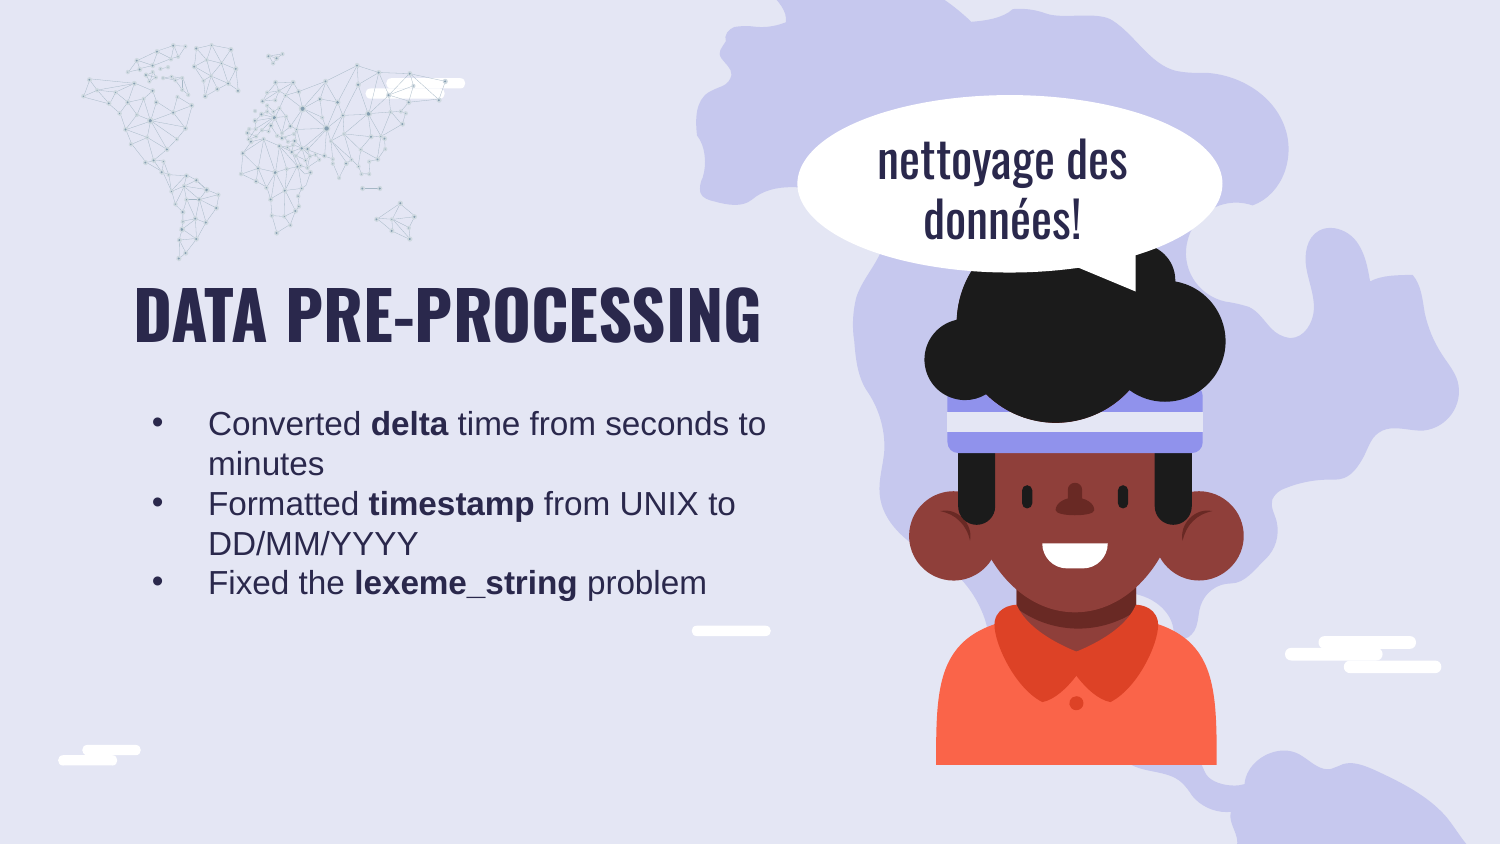

nettoyage des données!

# DATA PRE-PROCESSING
Converted delta time from seconds to minutes
Formatted timestamp from UNIX to DD/MM/YYYY
Fixed the lexeme_string problem